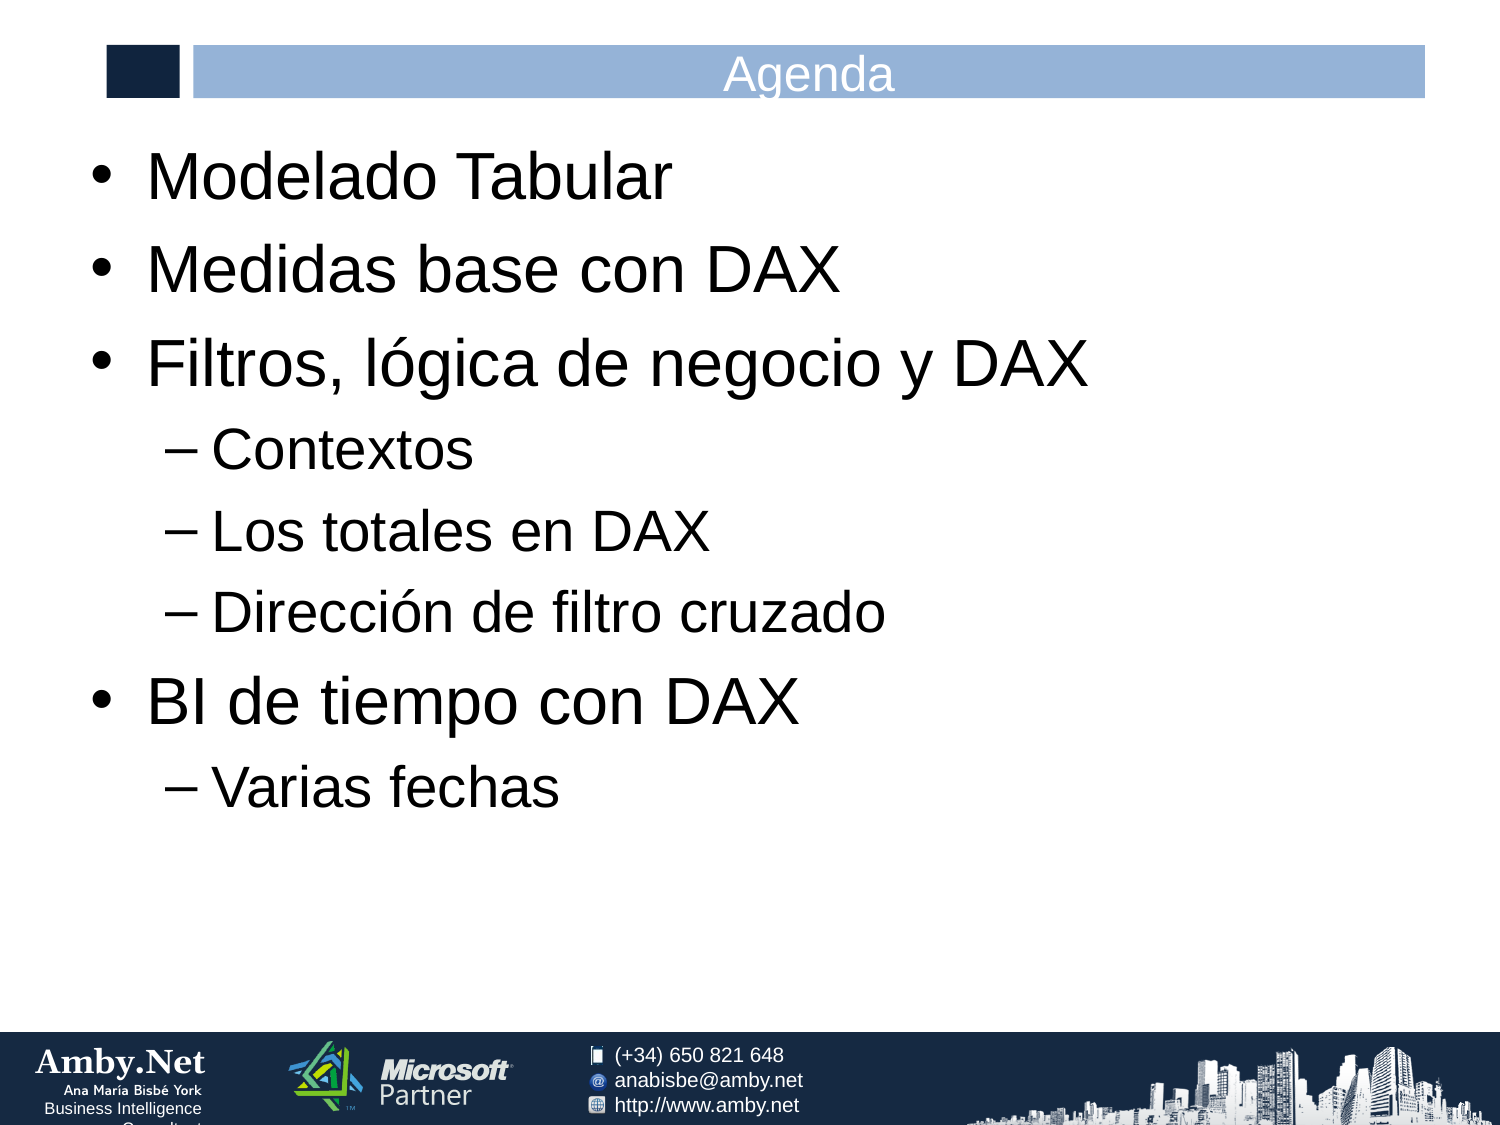

# Agenda
Modelado Tabular
Medidas base con DAX
Filtros, lógica de negocio y DAX
Contextos
Los totales en DAX
Dirección de filtro cruzado
BI de tiempo con DAX
Varias fechas